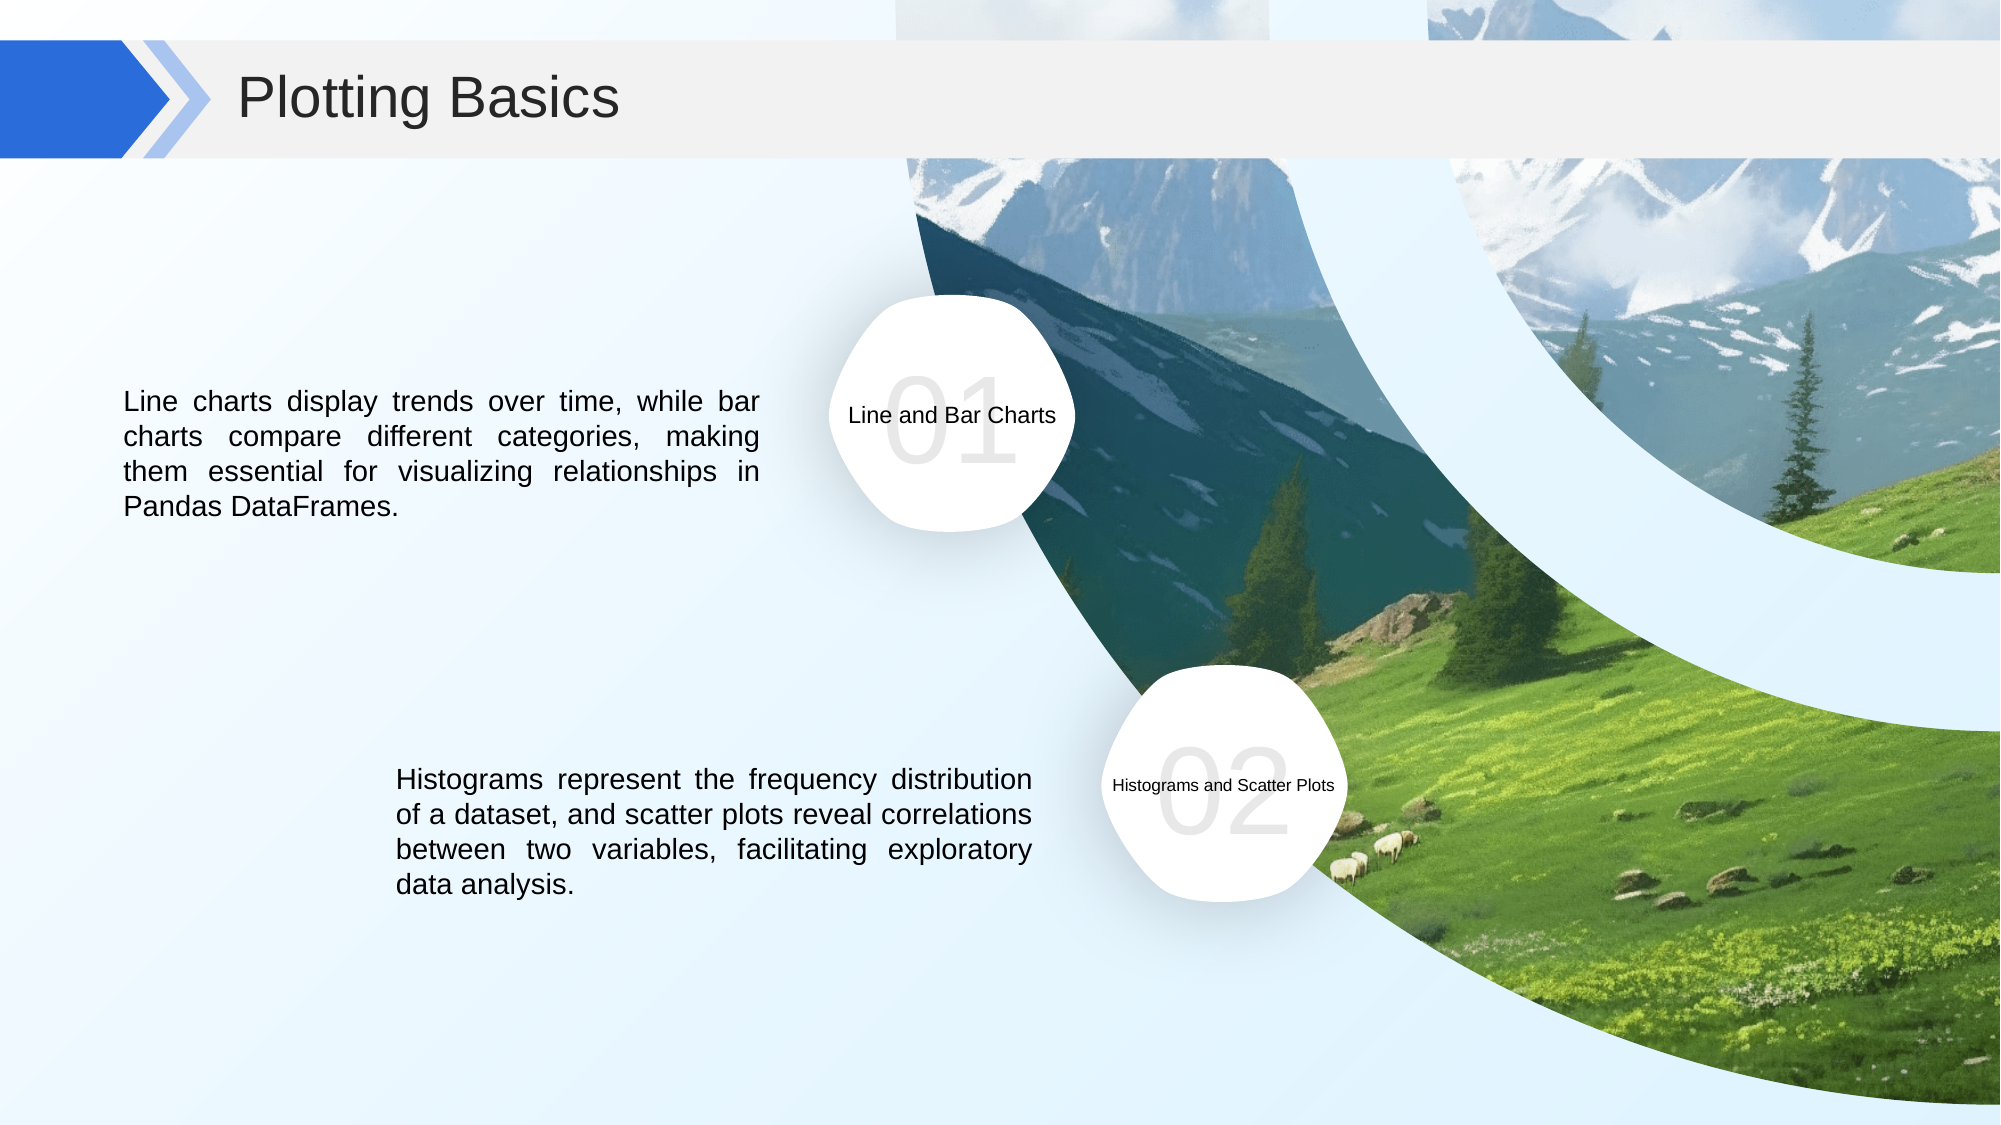

Plotting Basics
01
Line charts display trends over time, while bar charts compare different categories, making them essential for visualizing relationships in Pandas DataFrames.
Line and Bar Charts
02
Histograms represent the frequency distribution of a dataset, and scatter plots reveal correlations between two variables, facilitating exploratory data analysis.
Histograms and Scatter Plots